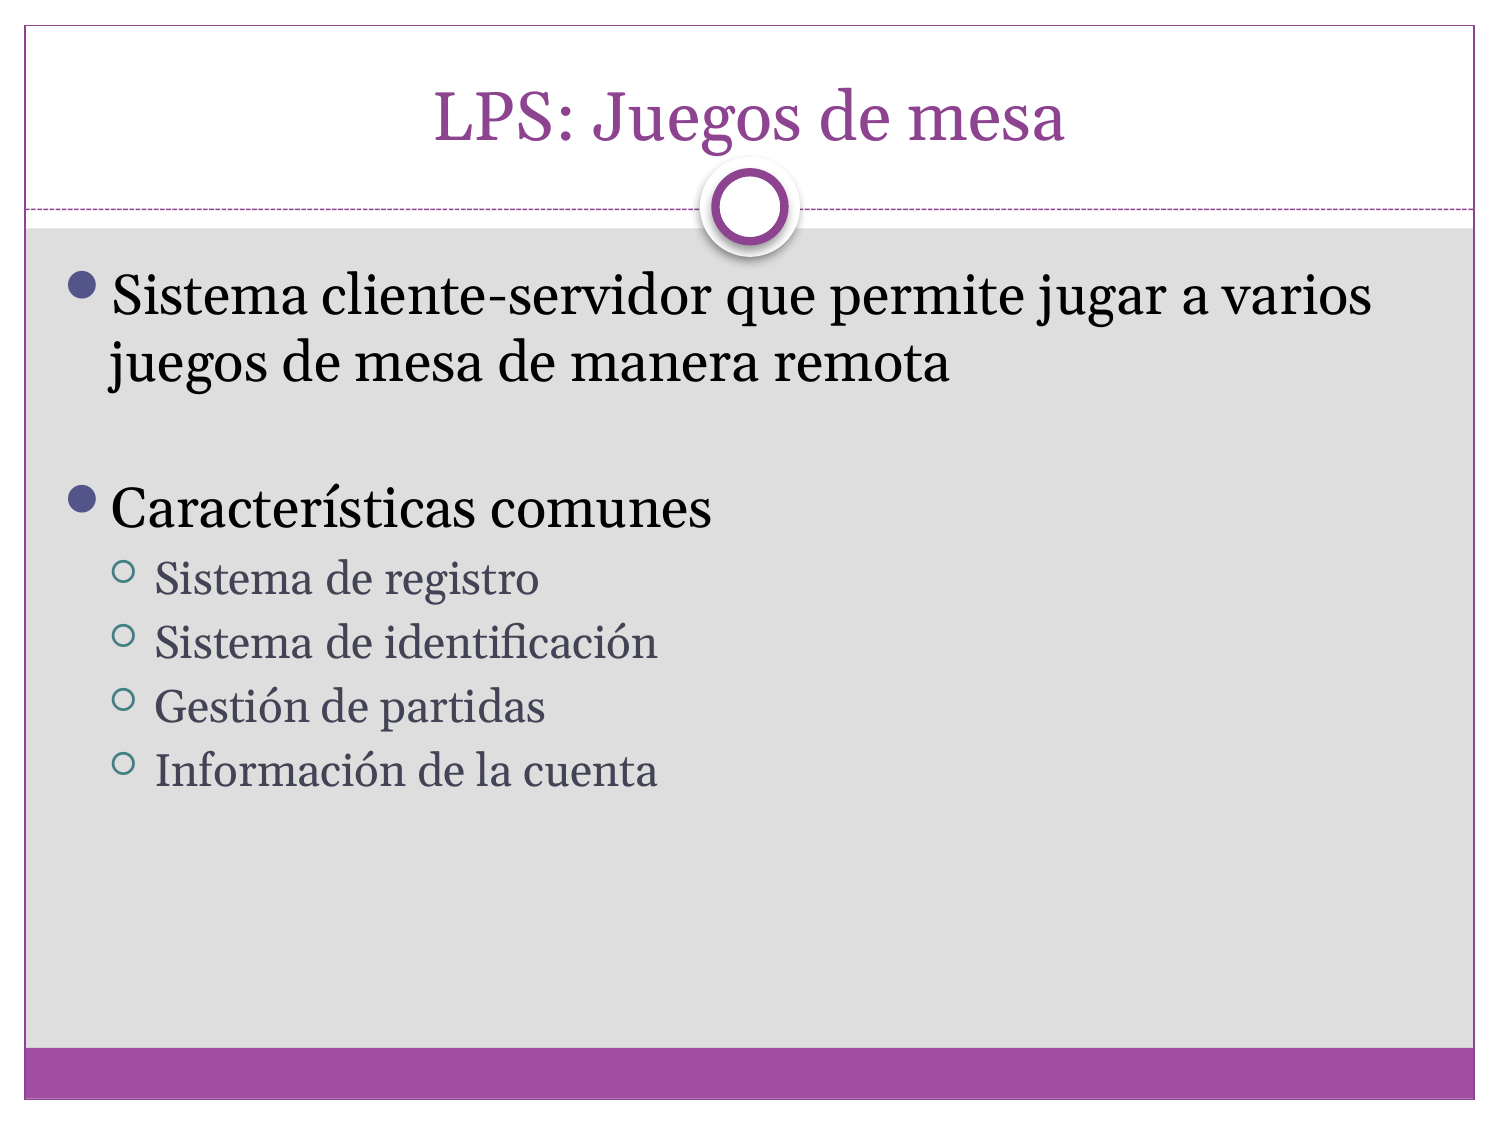

# LPS: Juegos de mesa
Sistema cliente-servidor que permite jugar a varios juegos de mesa de manera remota
Características comunes
Sistema de registro
Sistema de identificación
Gestión de partidas
Información de la cuenta